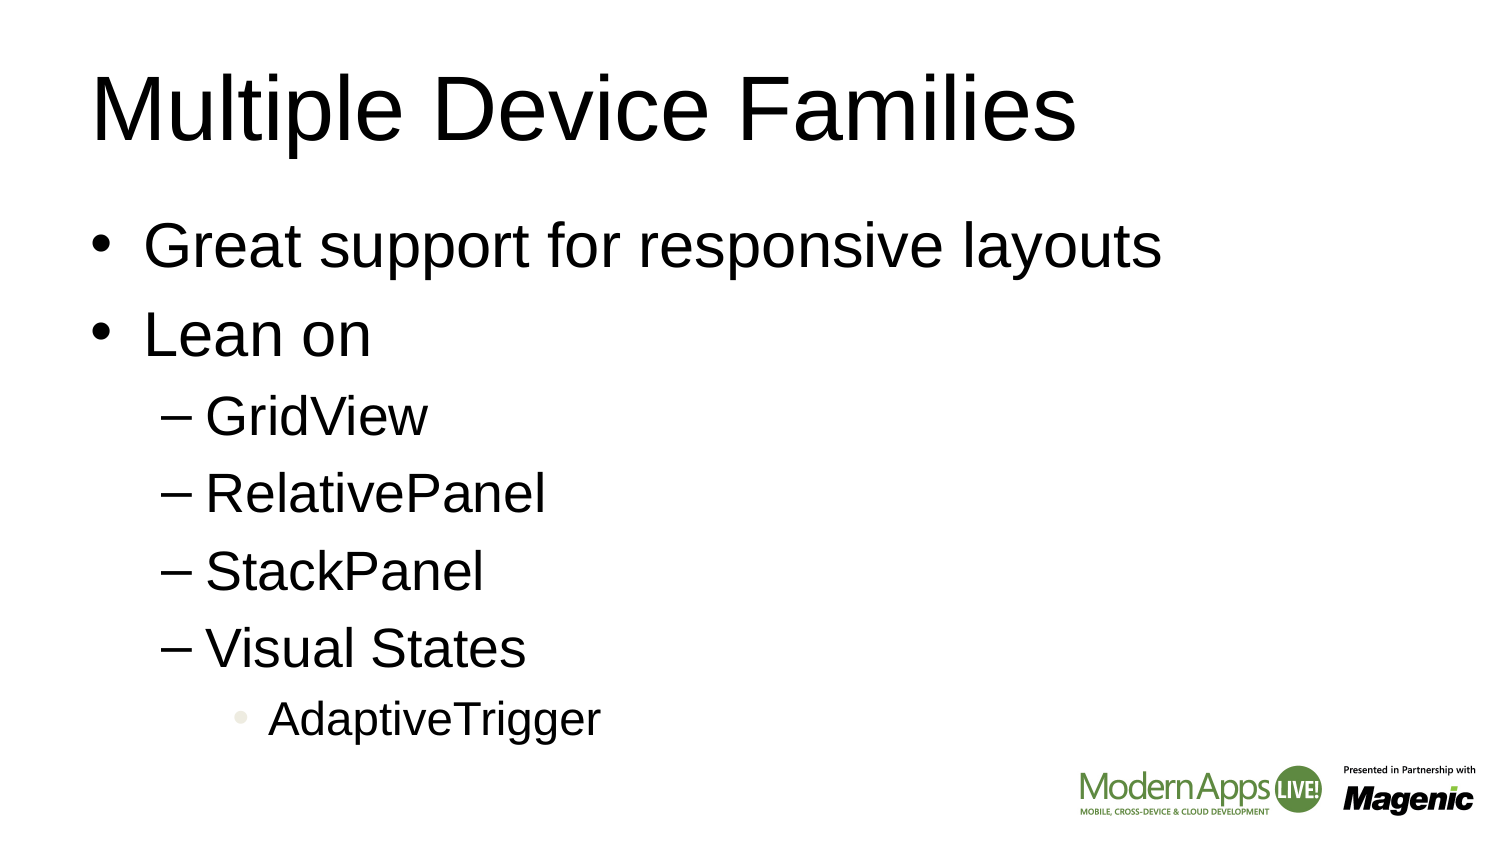

# Multiple Device Families
Great support for responsive layouts
Lean on
GridView
RelativePanel
StackPanel
Visual States
AdaptiveTrigger